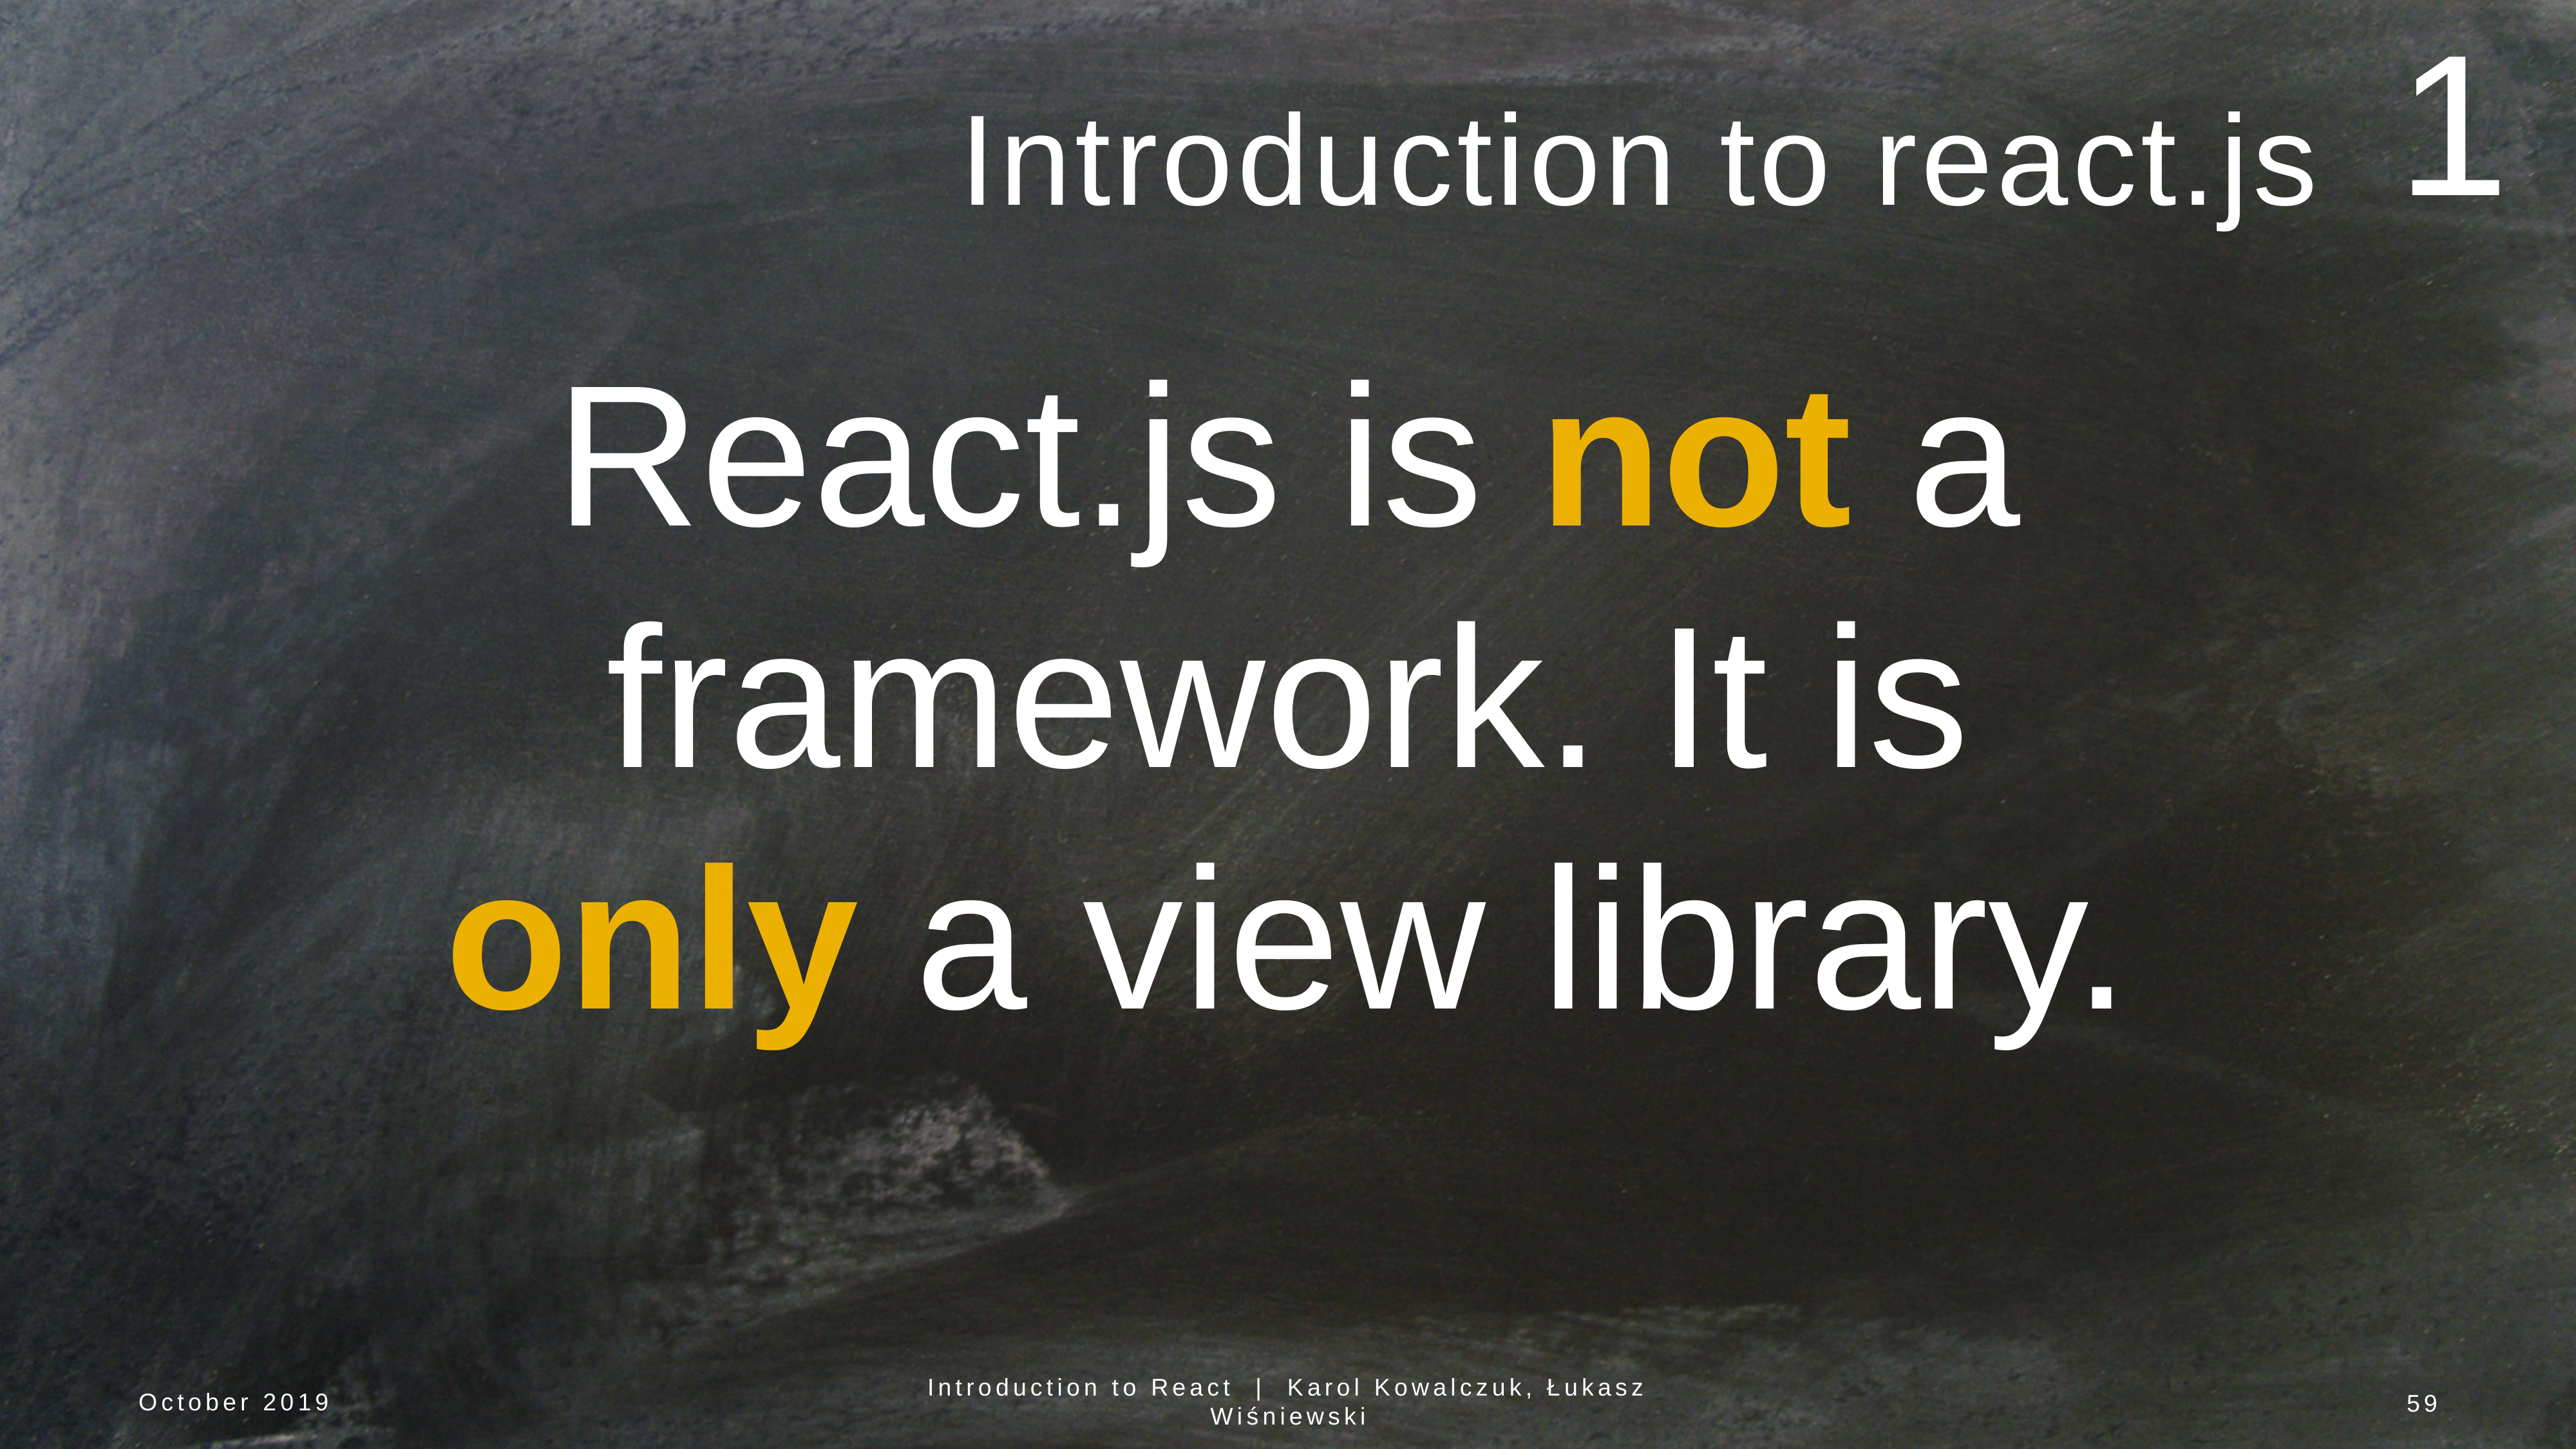

1
# Introduction to react.js
React.js is not a framework. It is
only a view library.
October 2019
Introduction to React  |  Karol Kowalczuk, Łukasz Wiśniewski
59